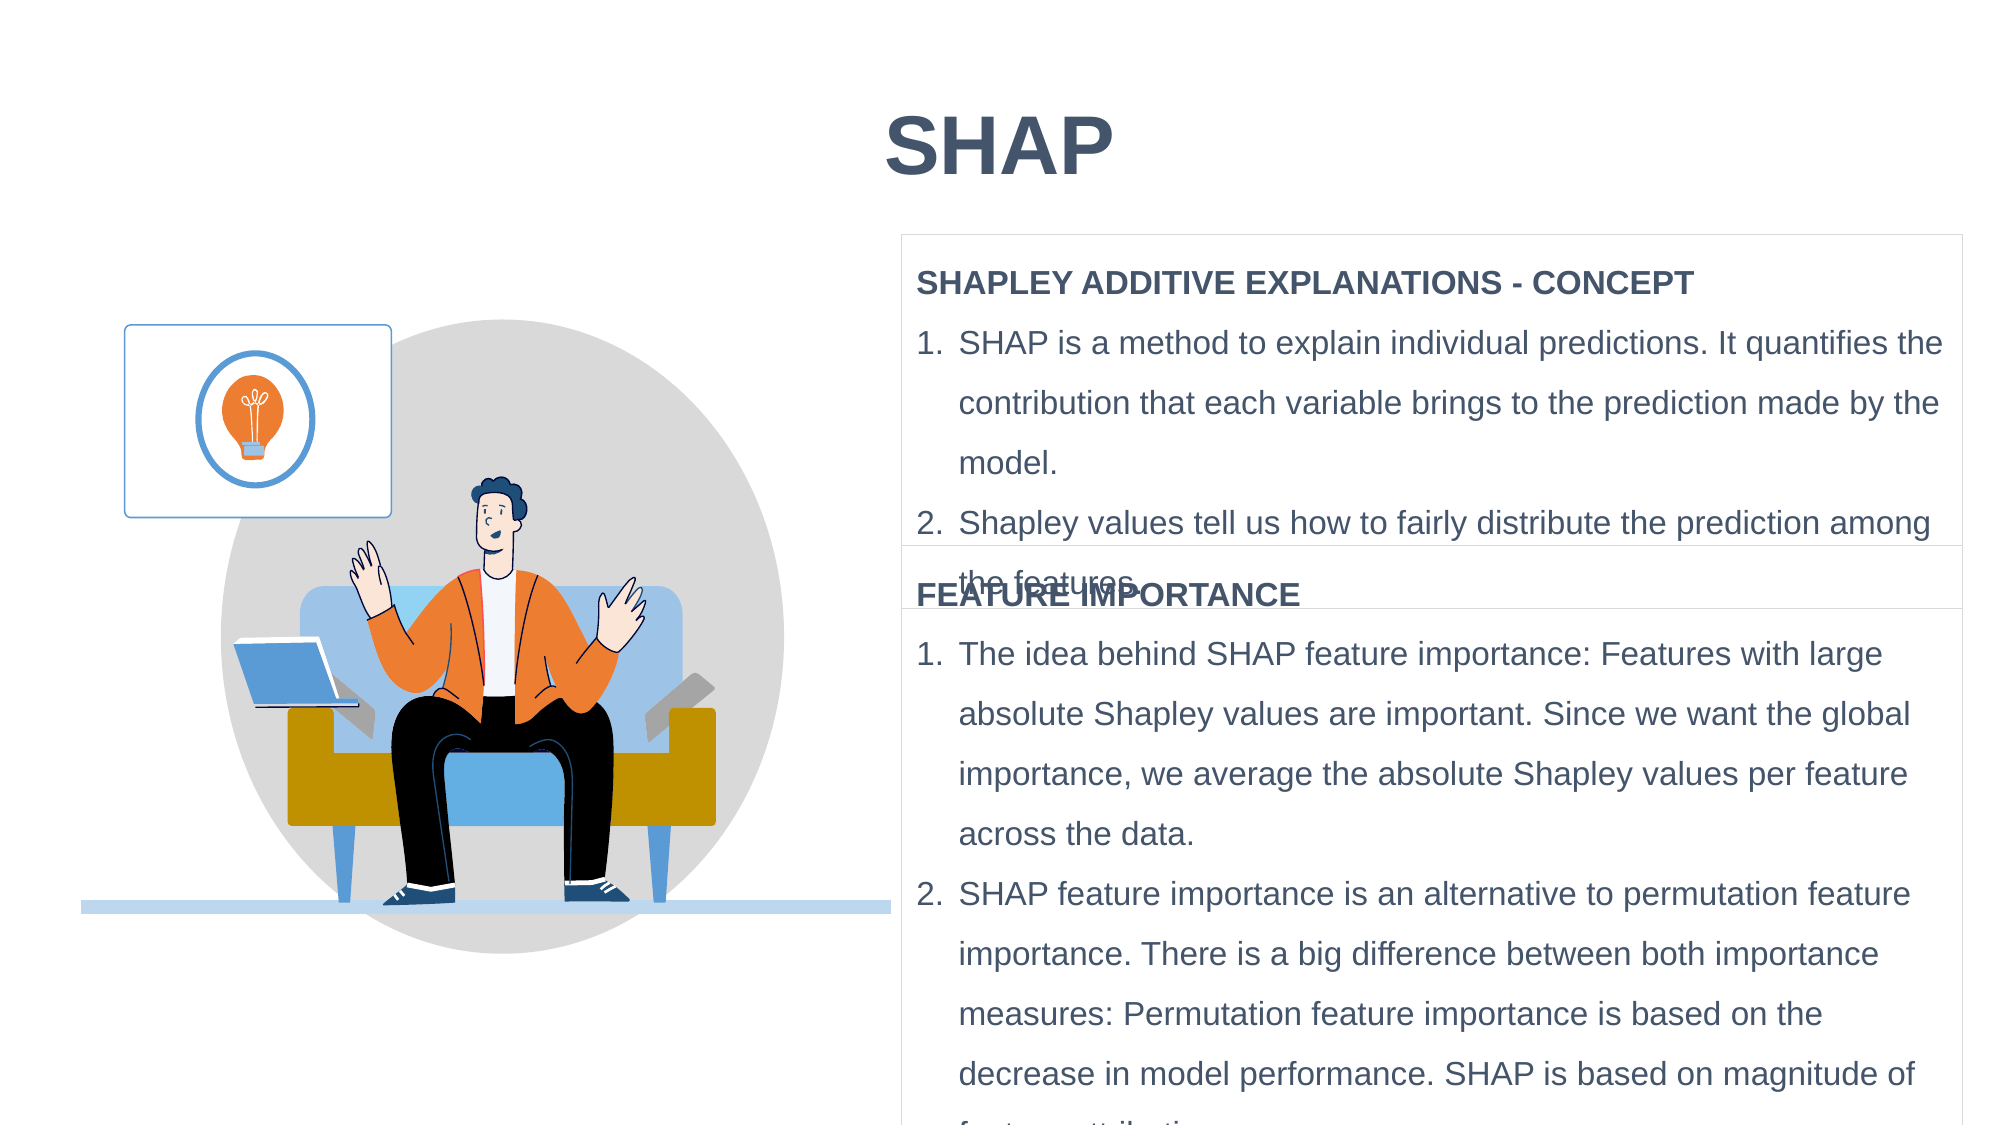

SHAP
SHAPLEY ADDITIVE EXPLANATIONS - CONCEPT
SHAP is a method to explain individual predictions. It quantifies the contribution that each variable brings to the prediction made by the model.
Shapley values tell us how to fairly distribute the prediction among the features.

FEATURE IMPORTANCE
The idea behind SHAP feature importance: Features with large absolute Shapley values are important. Since we want the global importance, we average the absolute Shapley values per feature across the data.
SHAP feature importance is an alternative to permutation feature importance. There is a big difference between both importance measures: Permutation feature importance is based on the decrease in model performance. SHAP is based on magnitude of feature attributions